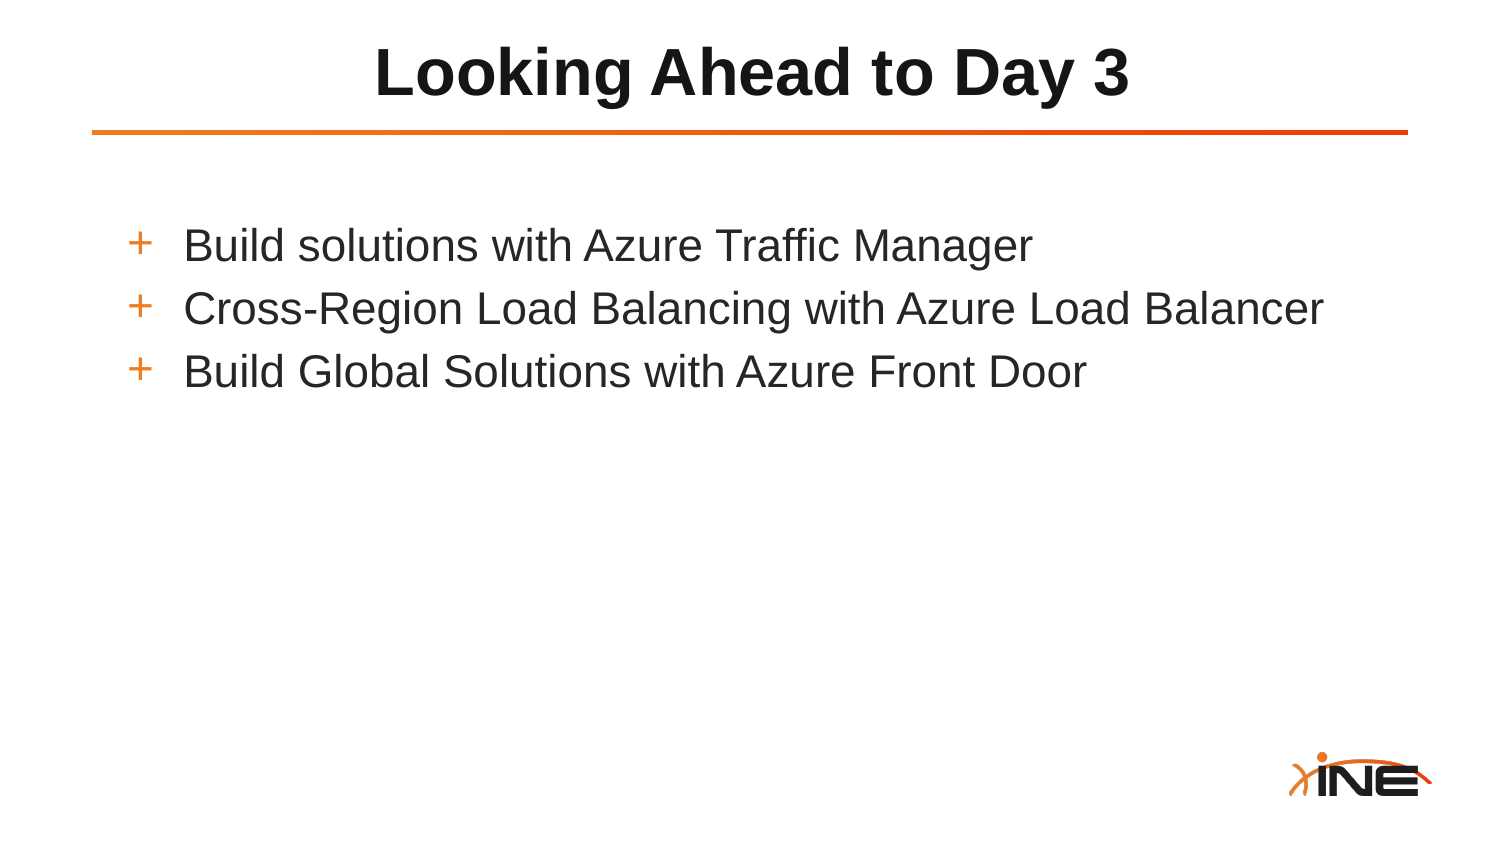

# Looking Ahead to Day 3
Build solutions with Azure Traffic Manager
Cross-Region Load Balancing with Azure Load Balancer
Build Global Solutions with Azure Front Door